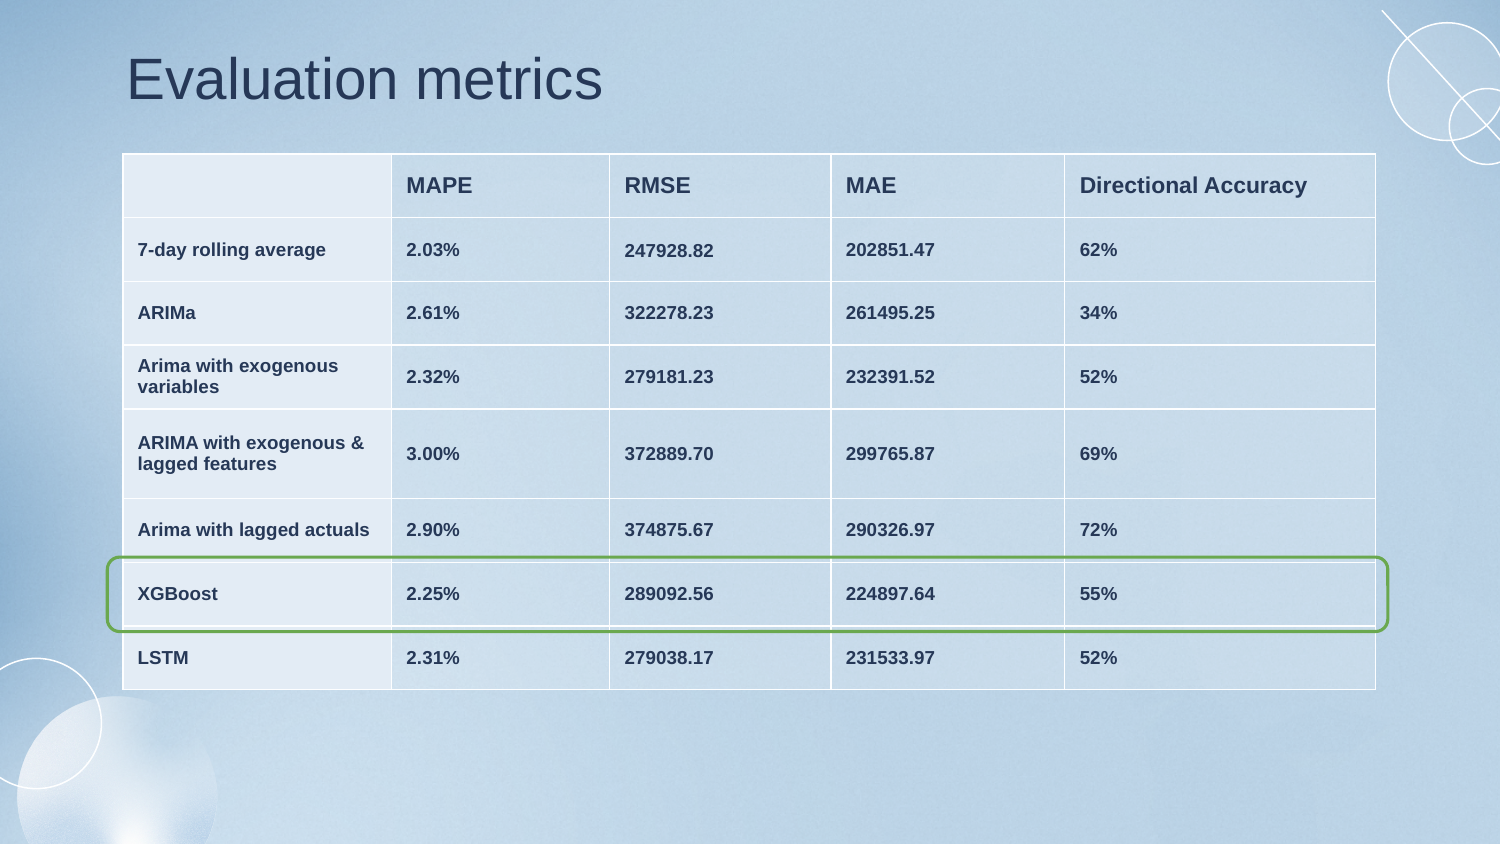

# Evaluation metrics
|  | MAPE | RMSE | MAE | Directional Accuracy |
| --- | --- | --- | --- | --- |
| 7-day rolling average | 2.03% | 247928.82 | 202851.47 | 62% |
| ARIMa | 2.61% | 322278.23 | 261495.25 | 34% |
| Arima with exogenous variables | 2.32% | 279181.23 | 232391.52 | 52% |
| ARIMA with exogenous & lagged features | 3.00% | 372889.70 | 299765.87 | 69% |
| Arima with lagged actuals | 2.90% | 374875.67 | 290326.97 | 72% |
| XGBoost | 2.25% | 289092.56 | 224897.64 | 55% |
| LSTM | 2.31% | 279038.17 | 231533.97 | 52% |